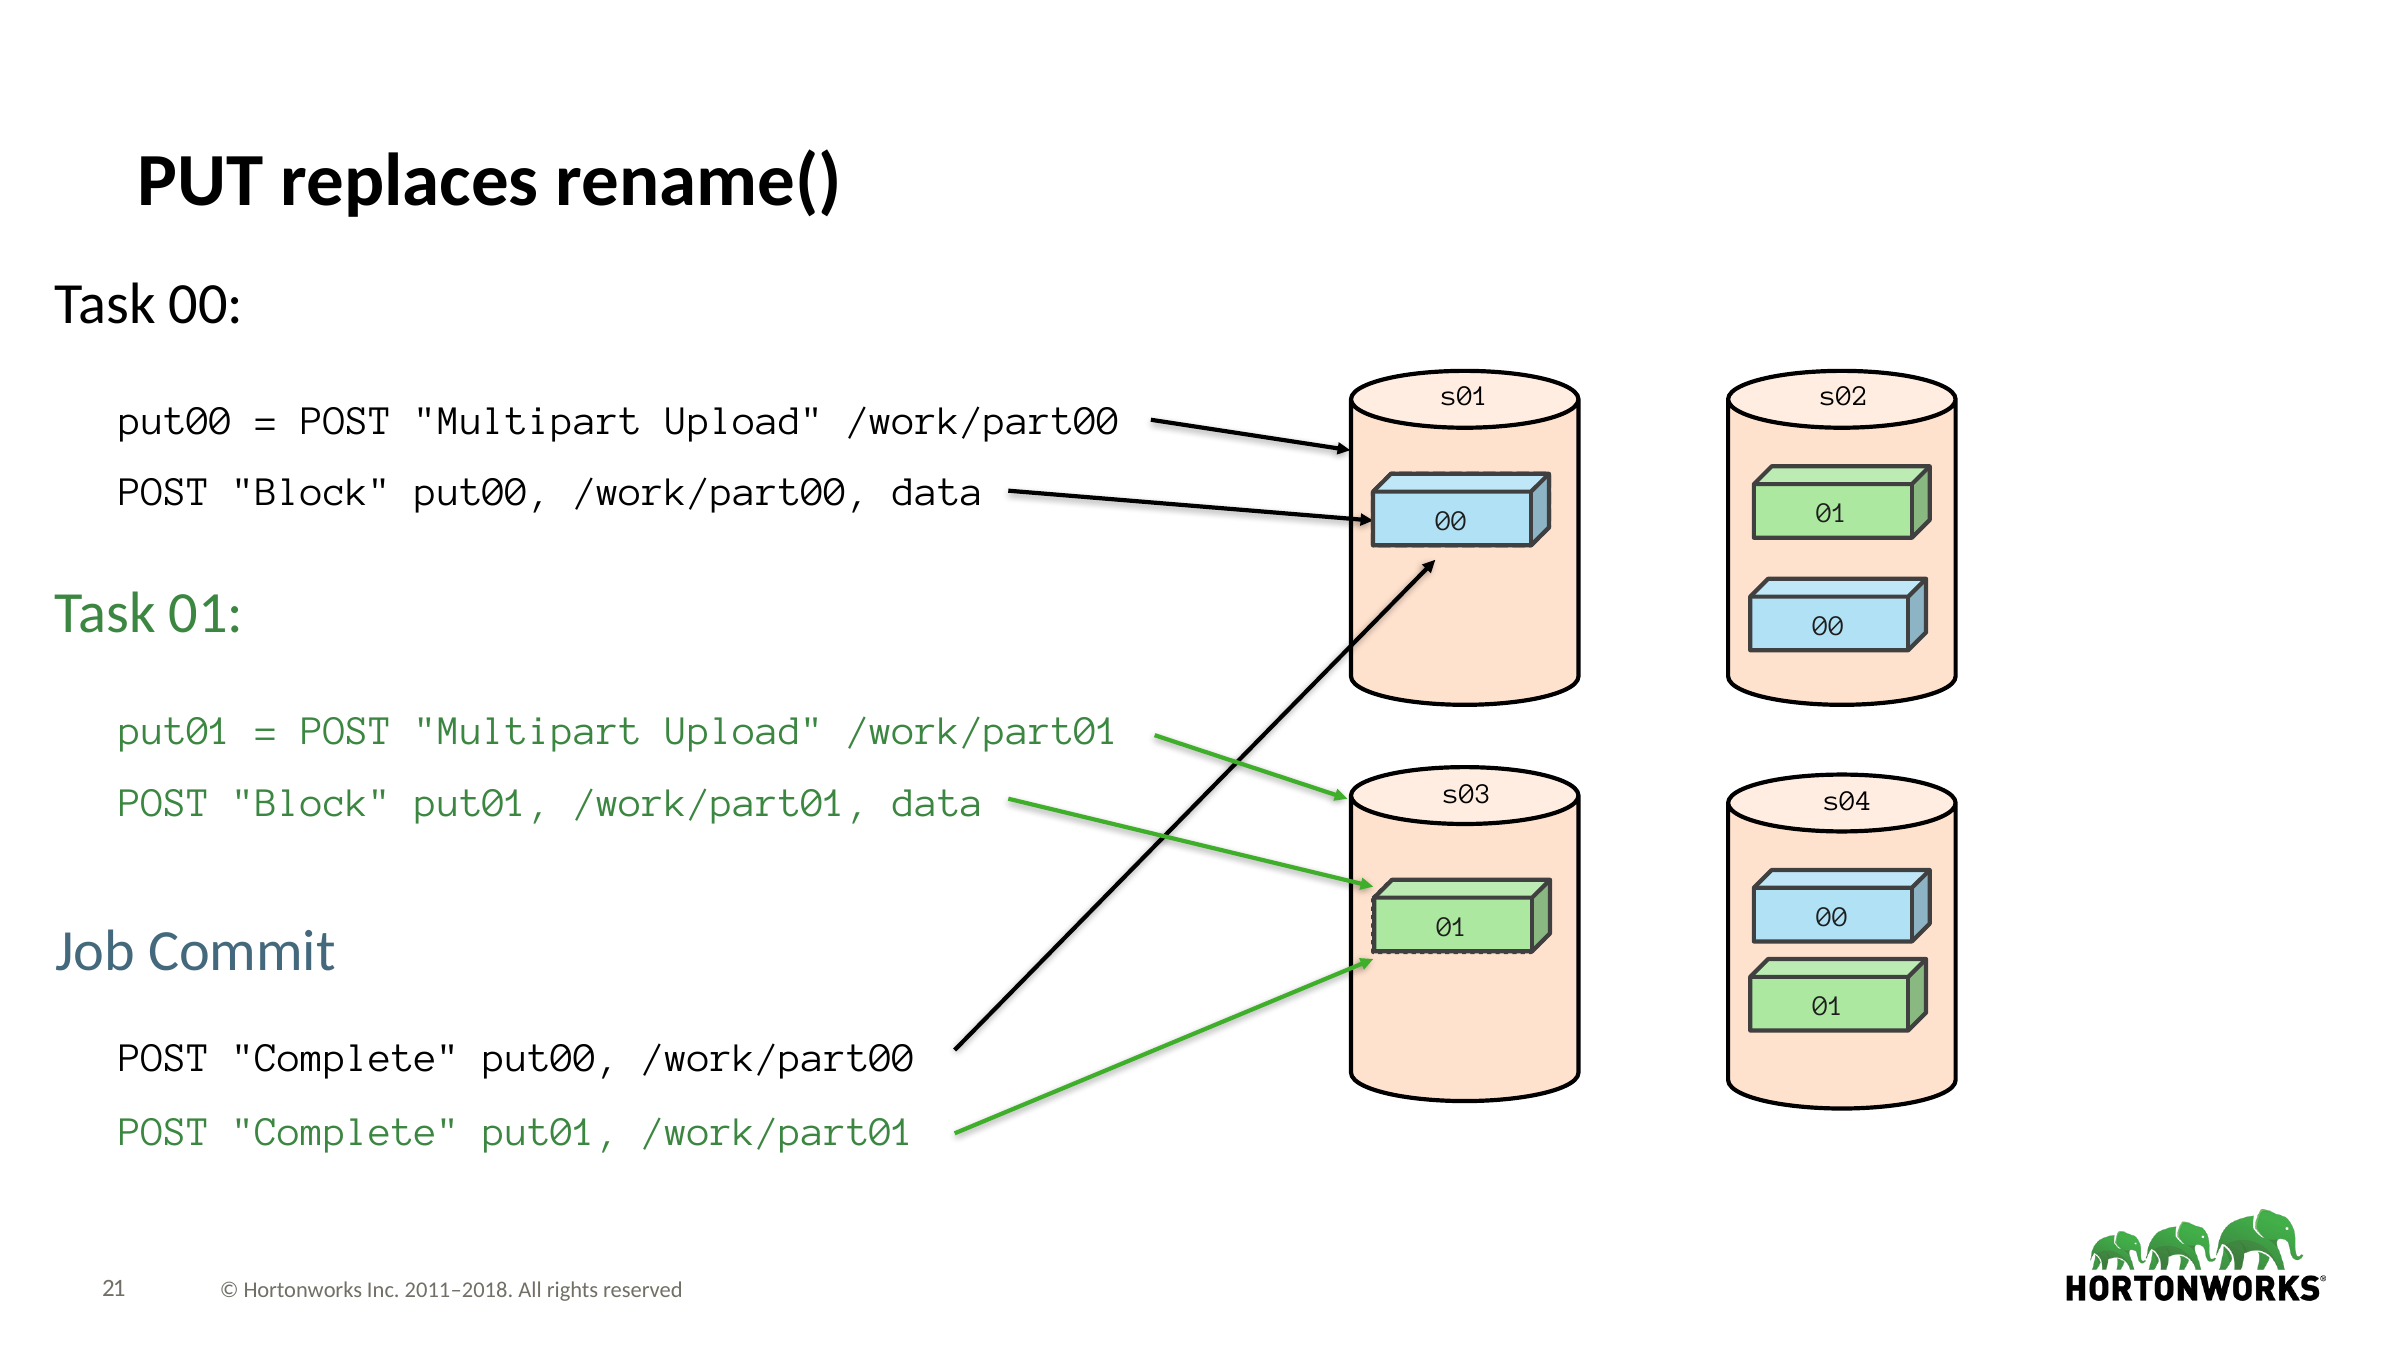

# PUT replaces rename()
Task 00:
s02
s01

put00 = POST "Multipart Upload" /work/part00
POST "Block" put00, /work/part00, data
01
00
00
00
Task 01:
put01 = POST "Multipart Upload" /work/part01
s03

POST "Block" put01, /work/part01, data
s04

00
01
01
Job Commit
01
POST "Complete" put00, /work/part00
POST "Complete" put01, /work/part01